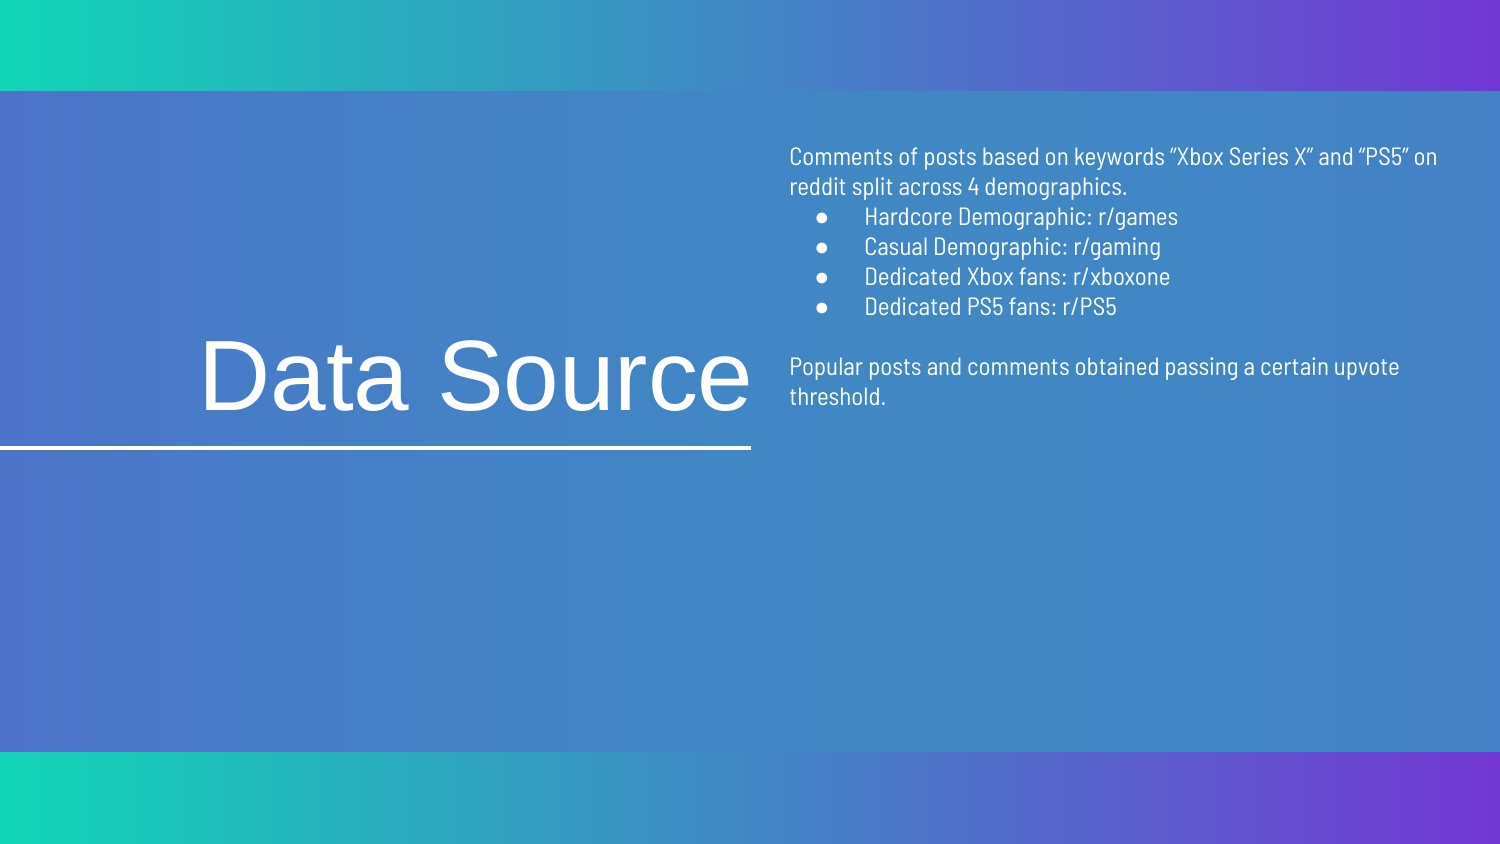

Comments of posts based on keywords “Xbox Series X” and “PS5” on reddit split across 4 demographics.
Hardcore Demographic: r/games
Casual Demographic: r/gaming
Dedicated Xbox fans: r/xboxone
Dedicated PS5 fans: r/PS5

Popular posts and comments obtained passing a certain upvote threshold.
# Data Source